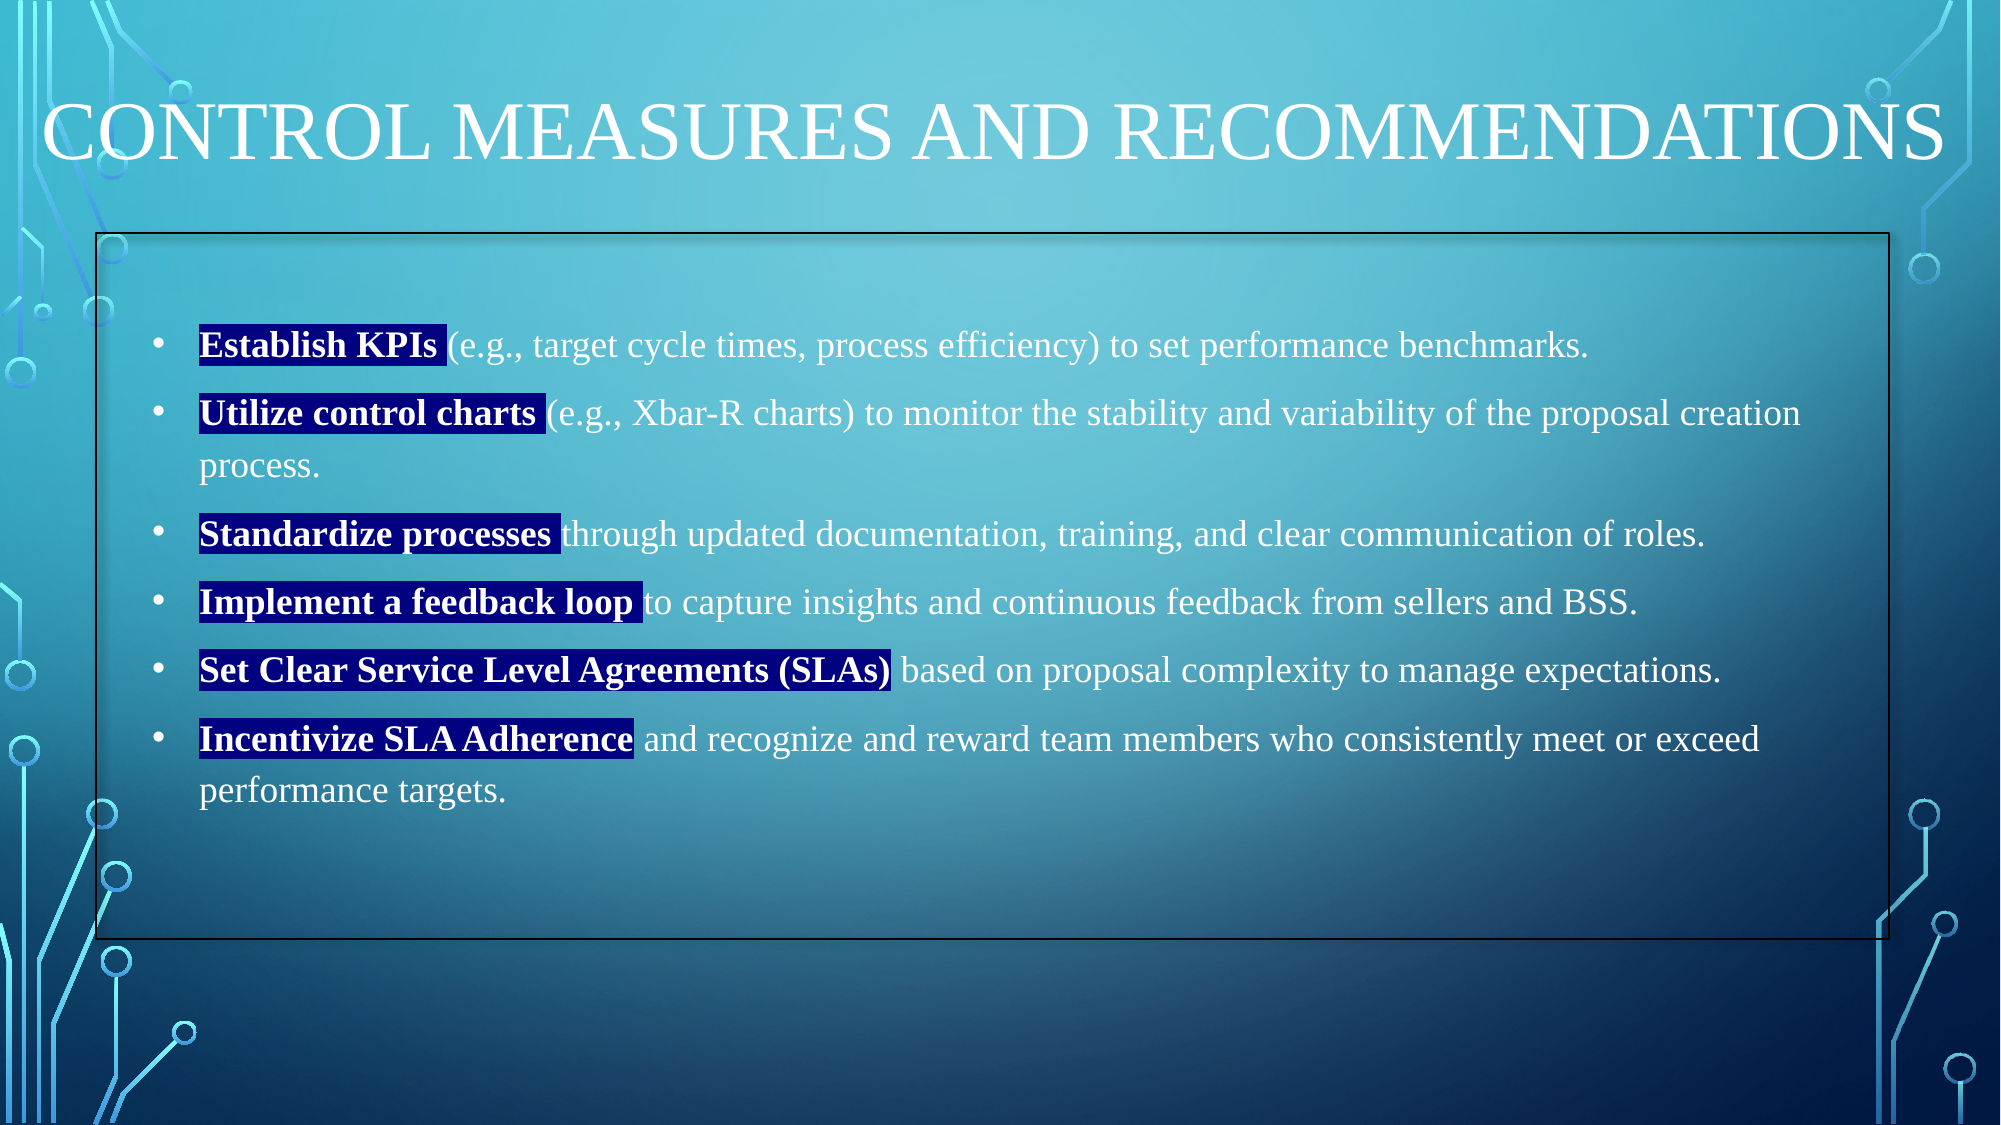

CONTROL MEASURES AND RECOMMENDATIONS

Establish KPIs (e.g., target cycle times, process efficiency) to set performance benchmarks.
Utilize control charts (e.g., Xbar-R charts) to monitor the stability and variability of the proposal creation process.
Standardize processes through updated documentation, training, and clear communication of roles.
Implement a feedback loop to capture insights and continuous feedback from sellers and BSS.
Set Clear Service Level Agreements (SLAs) based on proposal complexity to manage expectations.
Incentivize SLA Adherence and recognize and reward team members who consistently meet or exceed performance targets.